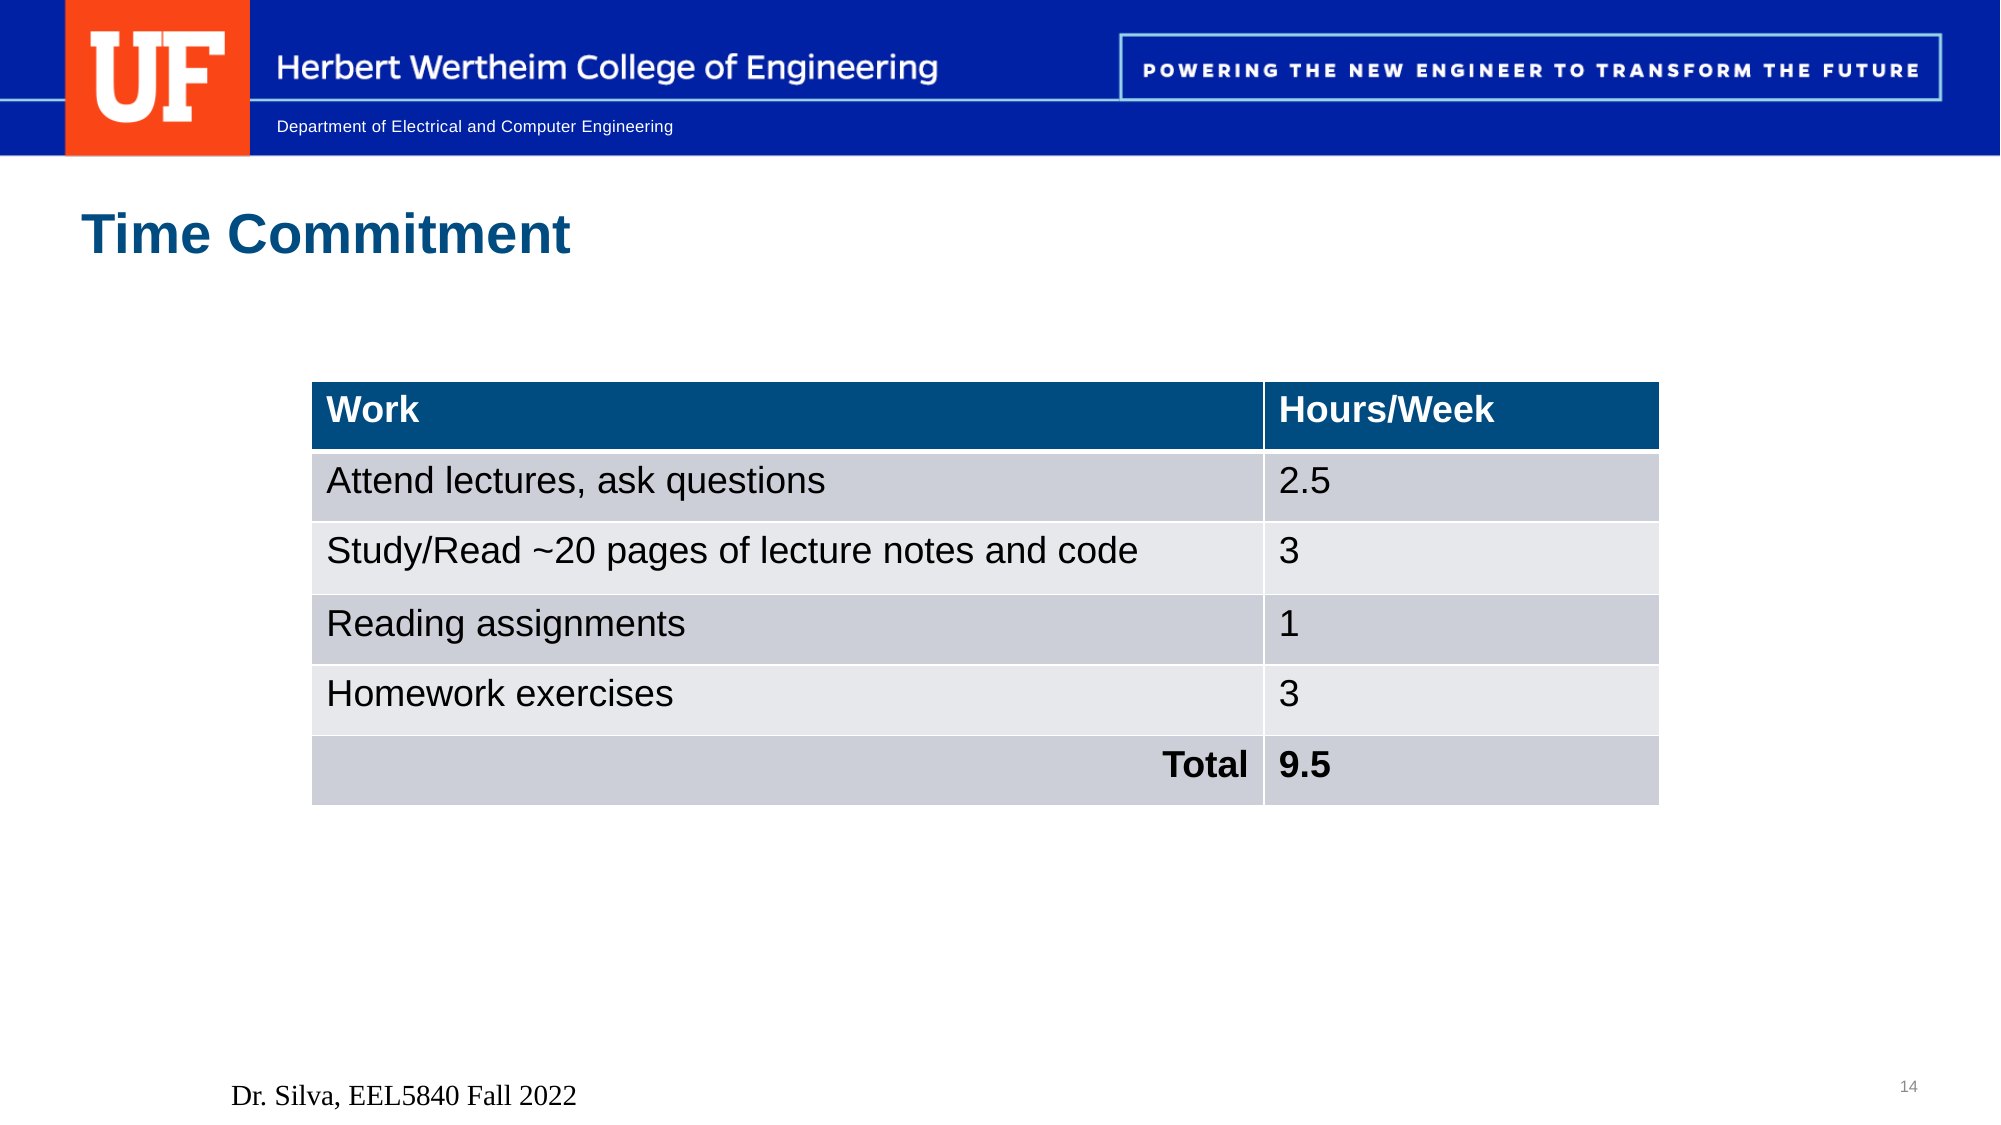

# Time Commitment
| Work | Hours/Week |
| --- | --- |
| Attend lectures, ask questions | 2.5 |
| Study/Read ~20 pages of lecture notes and code | 3 |
| Reading assignments | 1 |
| Homework exercises | 3 |
| Total | 9.5 |
Dr. Silva, EEL5840 Fall 2022
14